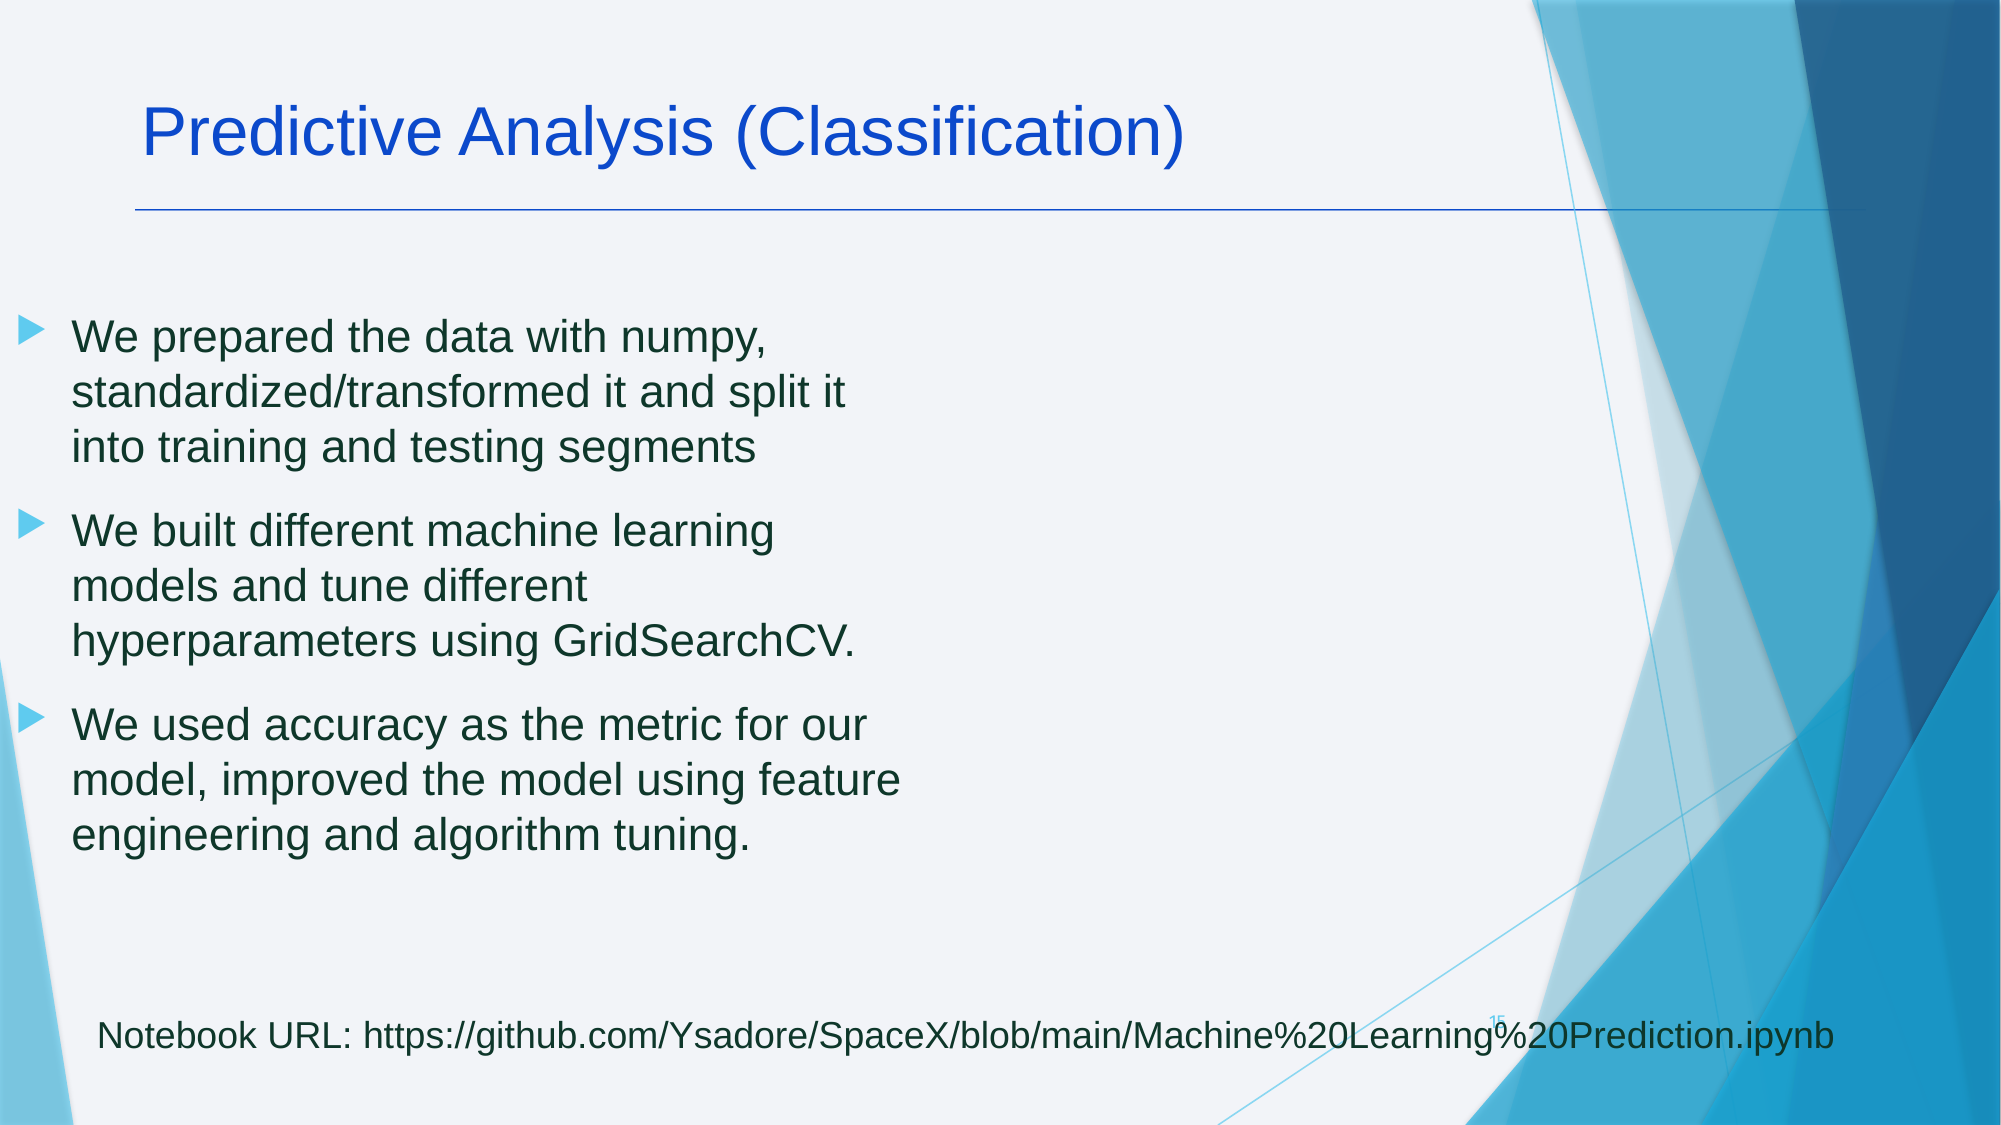

Predictive Analysis (Classification)
We prepared the data with numpy, standardized/transformed it and split it into training and testing segments
We built different machine learning models and tune different hyperparameters using GridSearchCV.
We used accuracy as the metric for our model, improved the model using feature engineering and algorithm tuning.

15
Notebook URL: https://github.com/Ysadore/SpaceX/blob/main/Machine%20Learning%20Prediction.ipynb